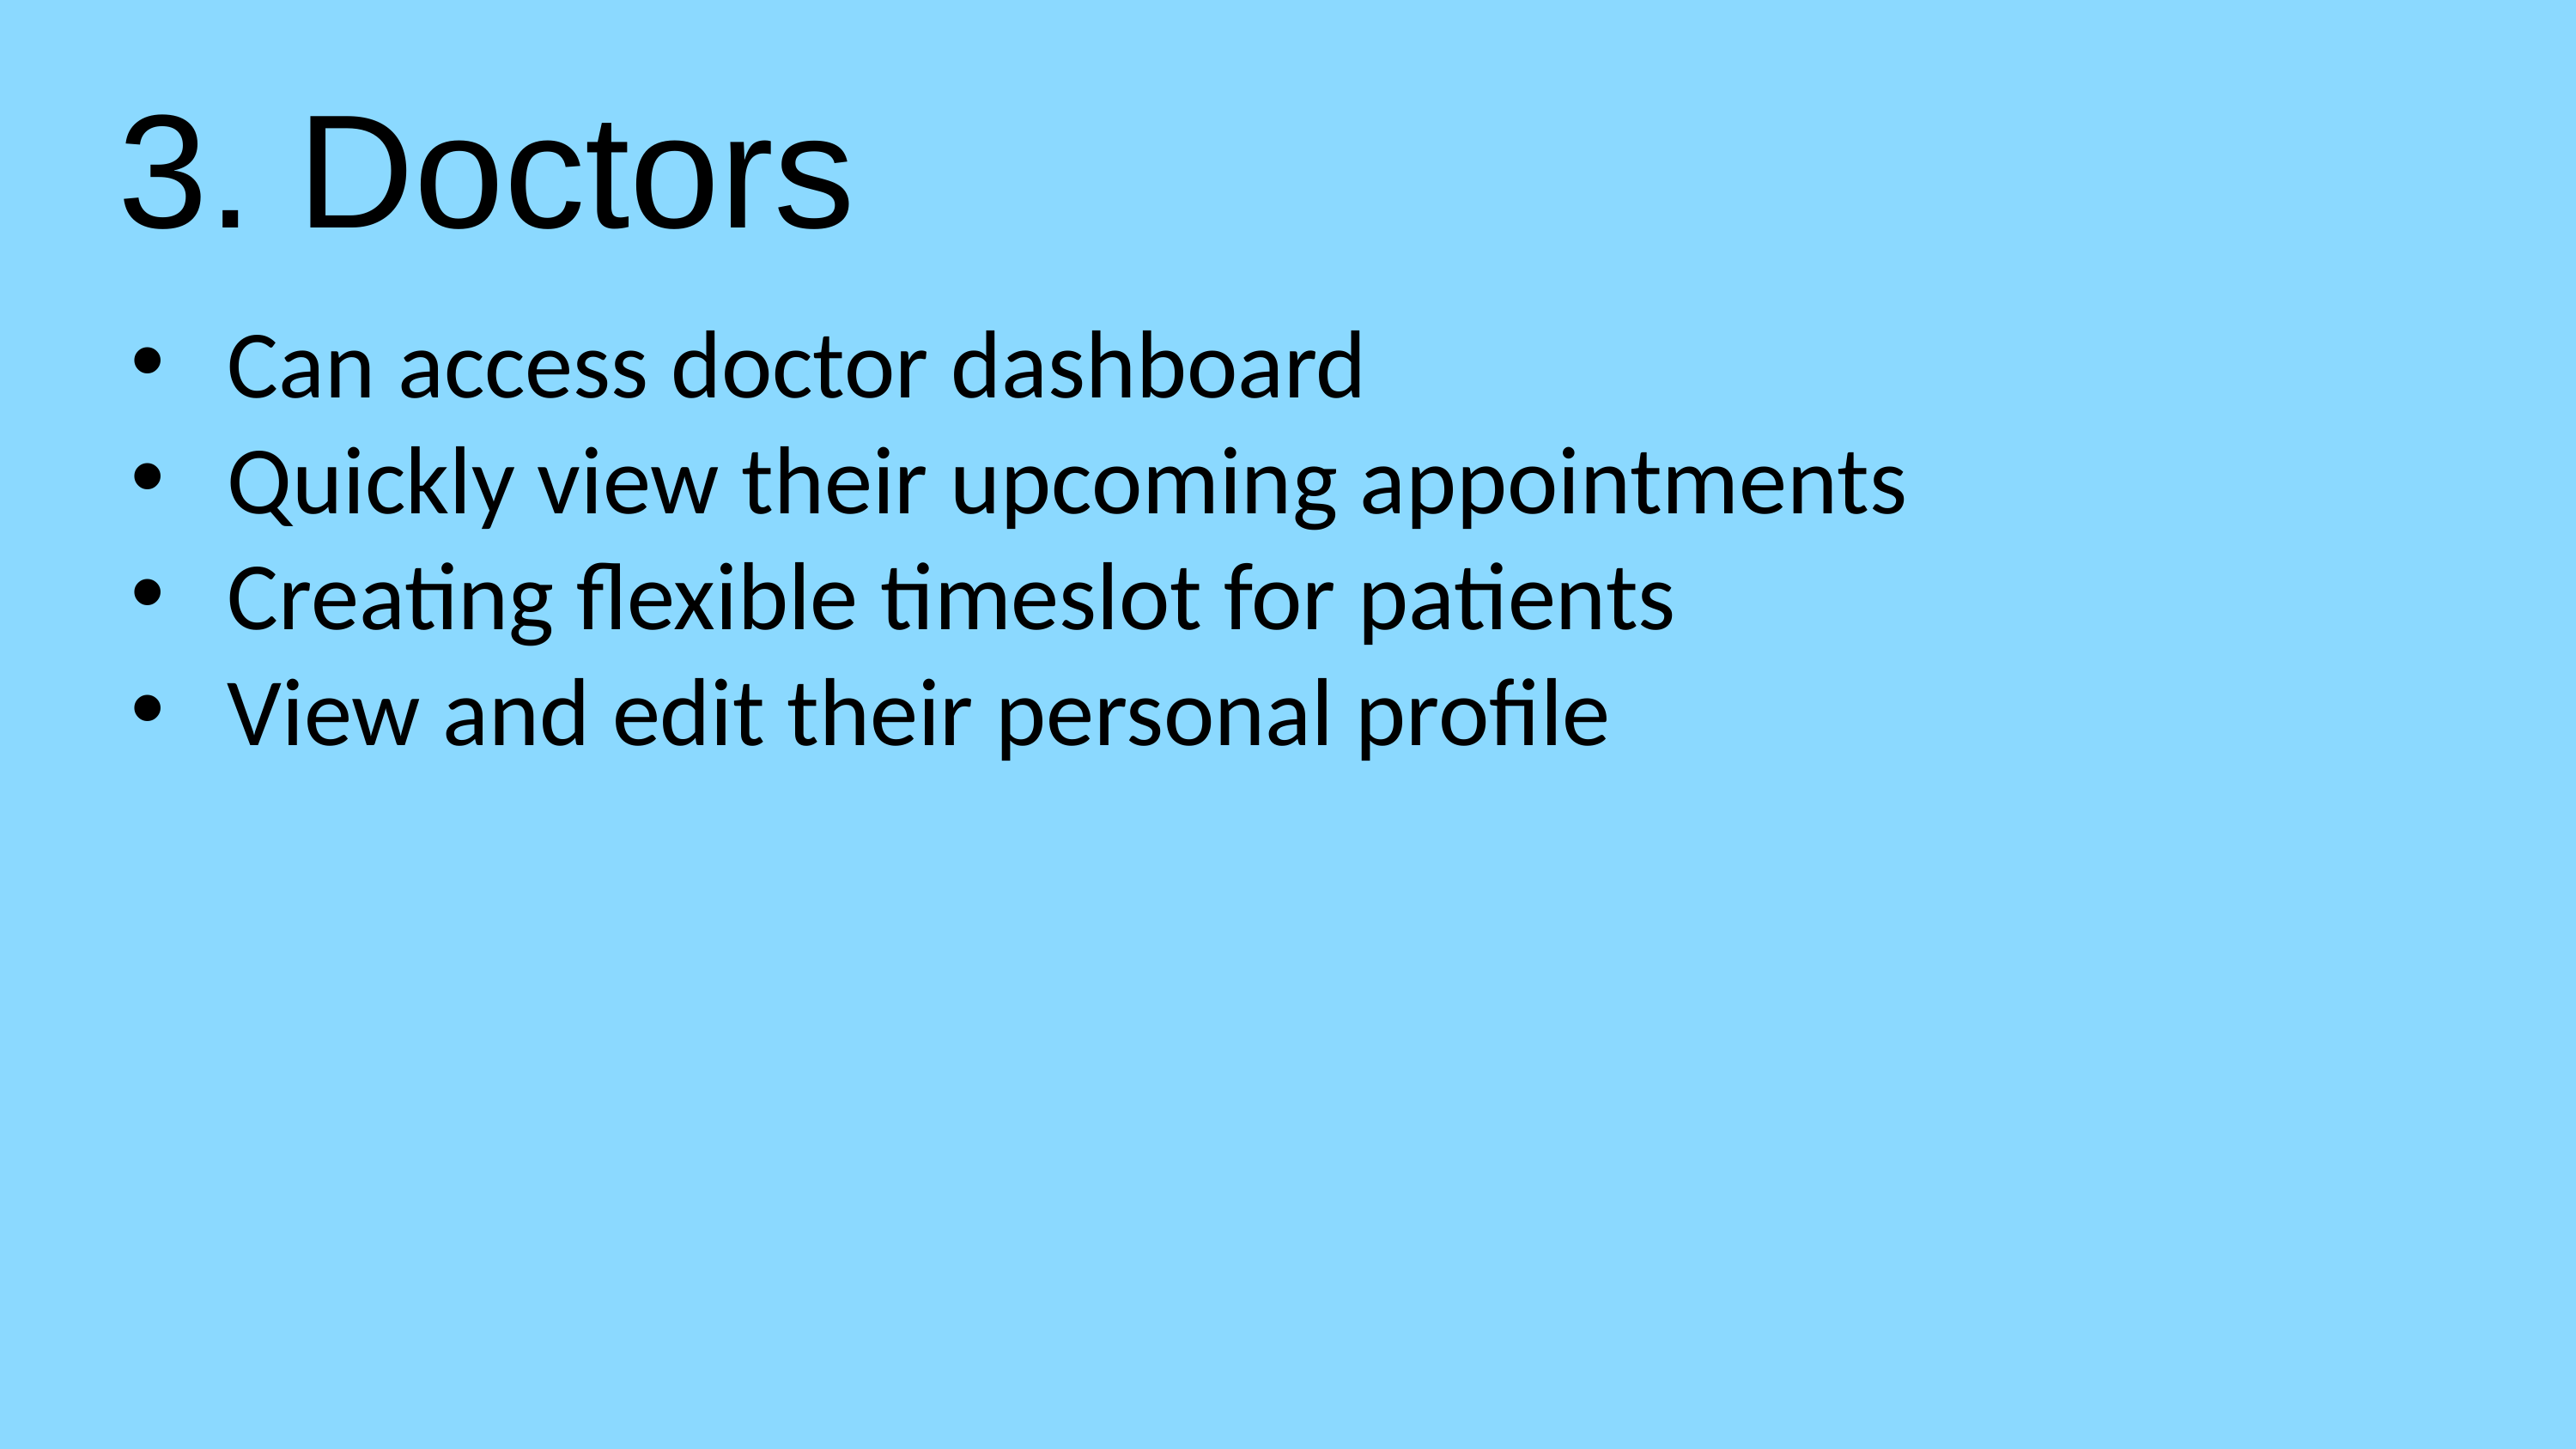

3. Doctors
Can access doctor dashboard
Quickly view their upcoming appointments
Creating flexible timeslot for patients
View and edit their personal profile